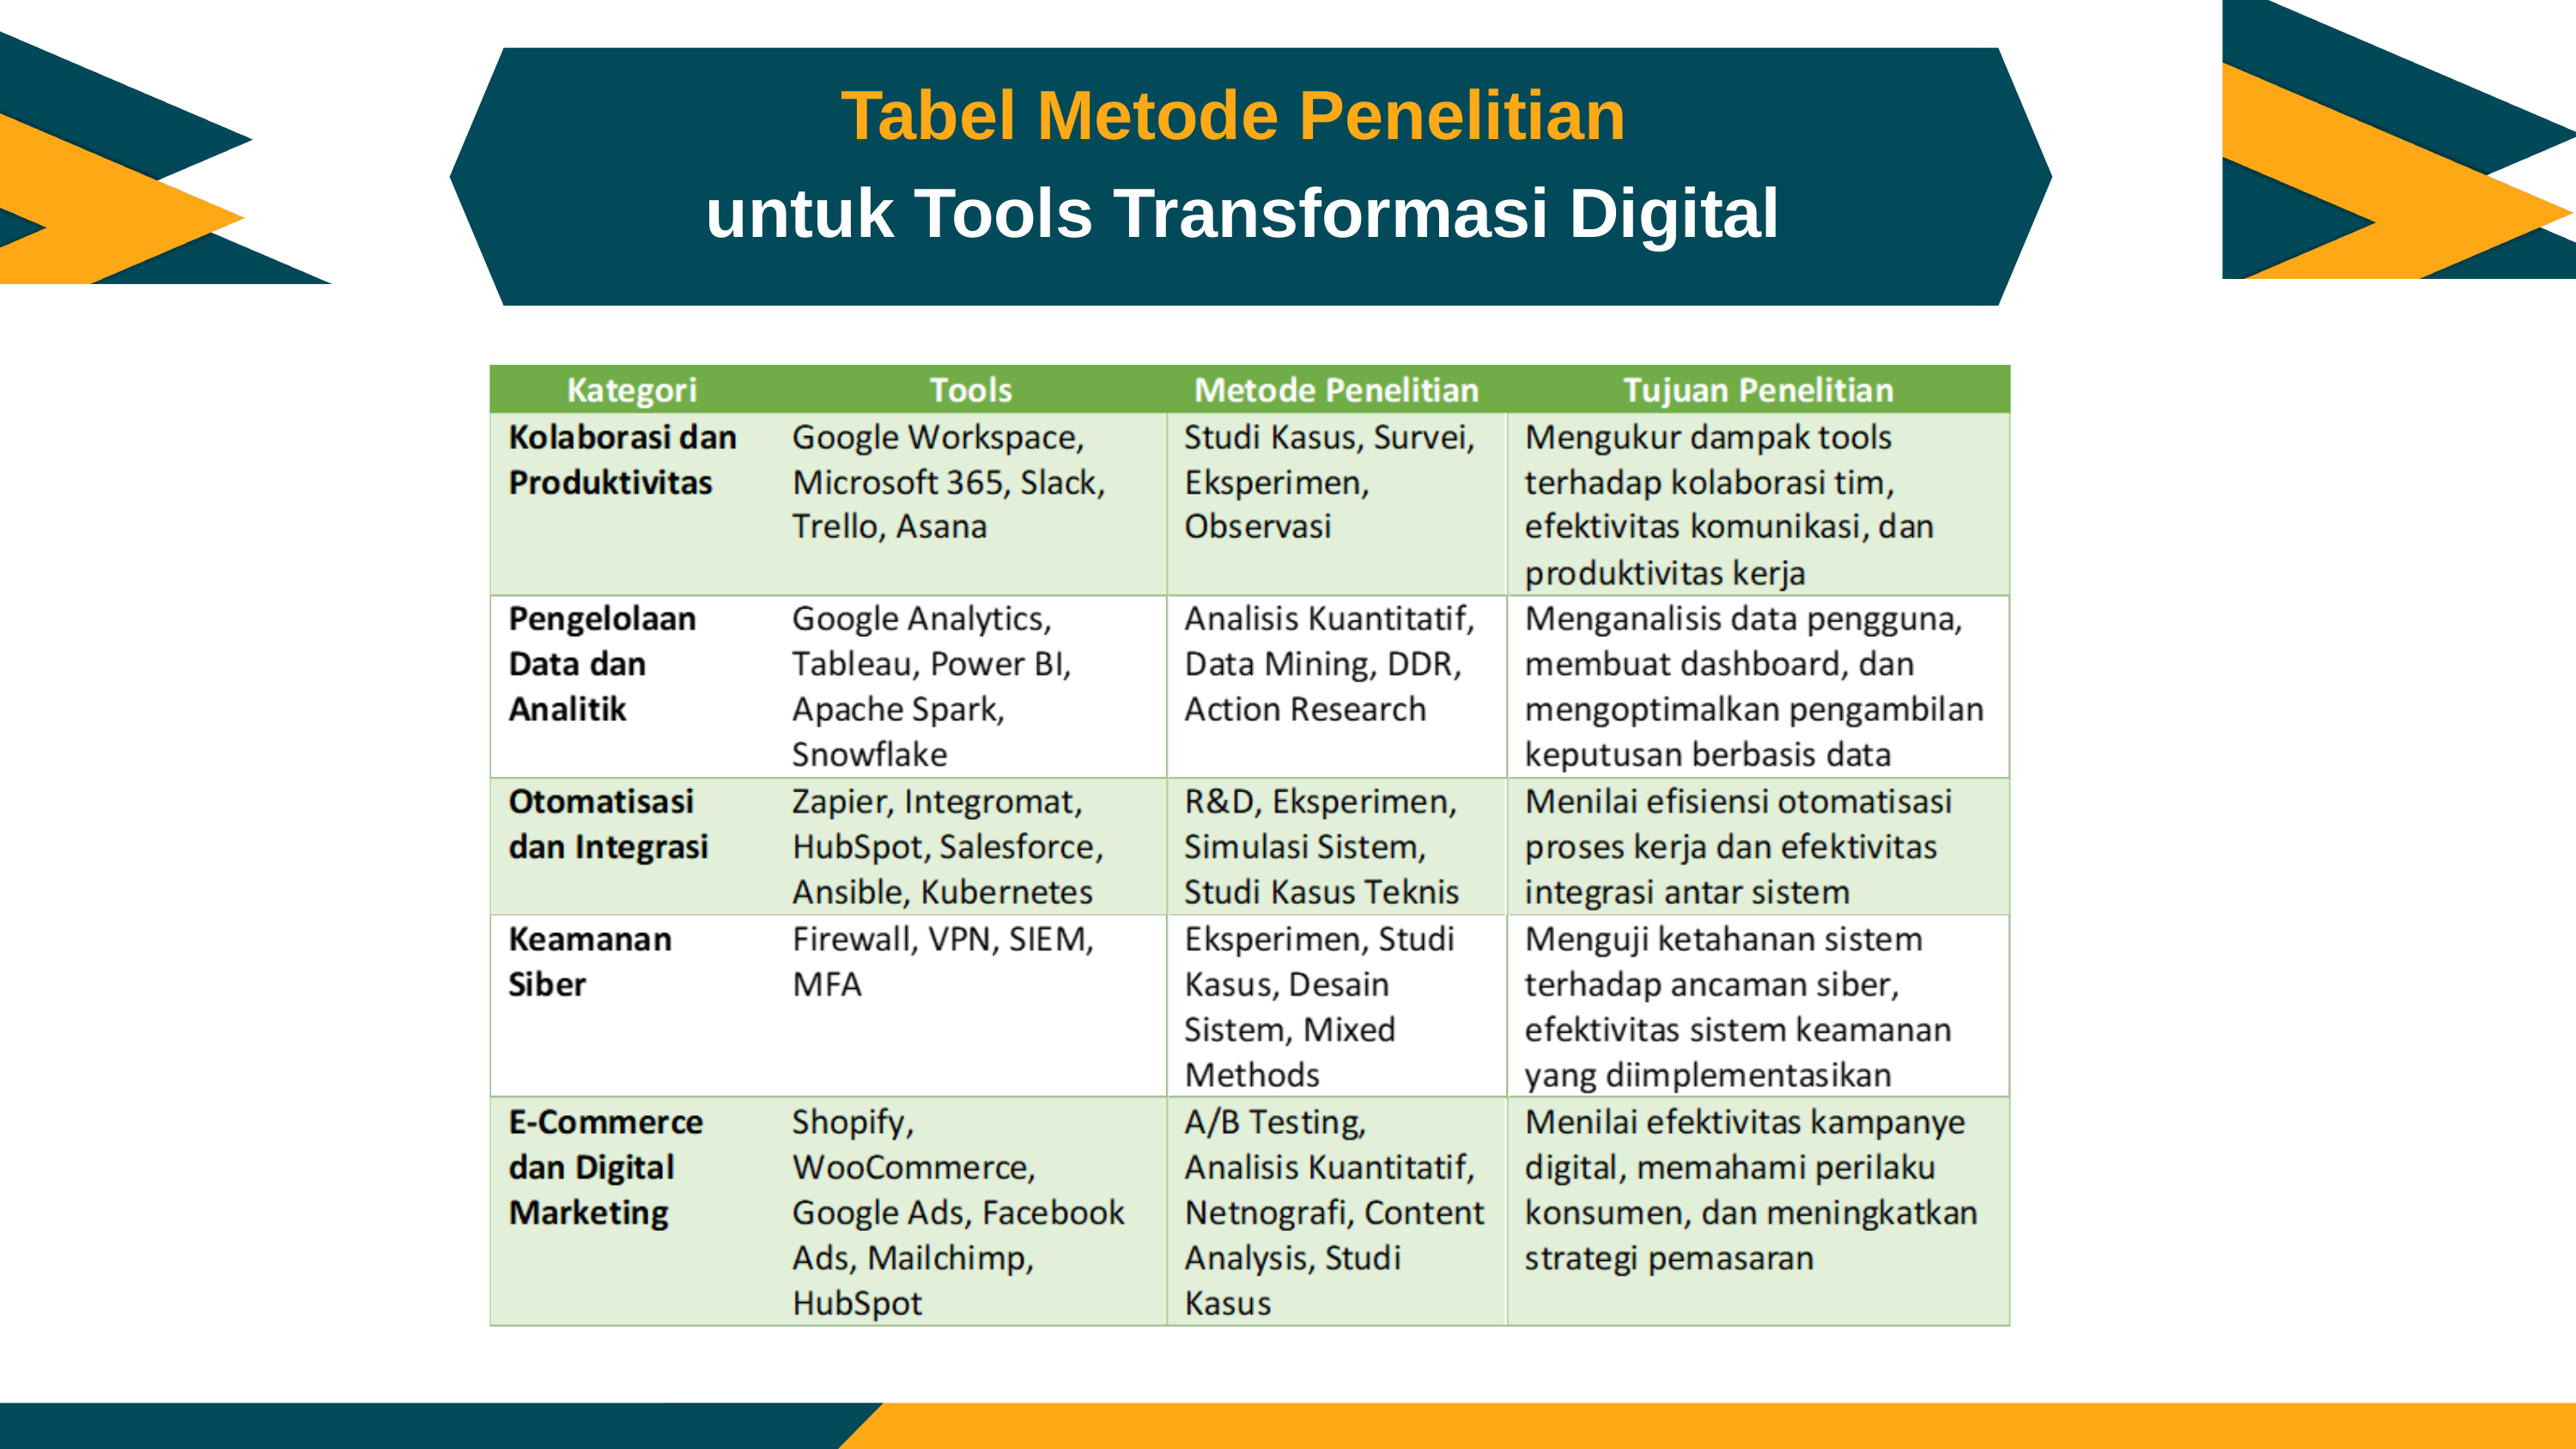

| Kolaborasi dan Produktivitas | Google Workspace, Microsoft 365, Slack, Trello, Asana | Studi Kasus, Survei, Eksperimen, Observasi | Mengukur dampak tools terhadap kolaborasi tim, efektivitas komunikasi, dan produktivitas kerja |
| --- | --- | --- | --- |

Tabel Metode Penelitian
untuk Tools Transformasi Digital